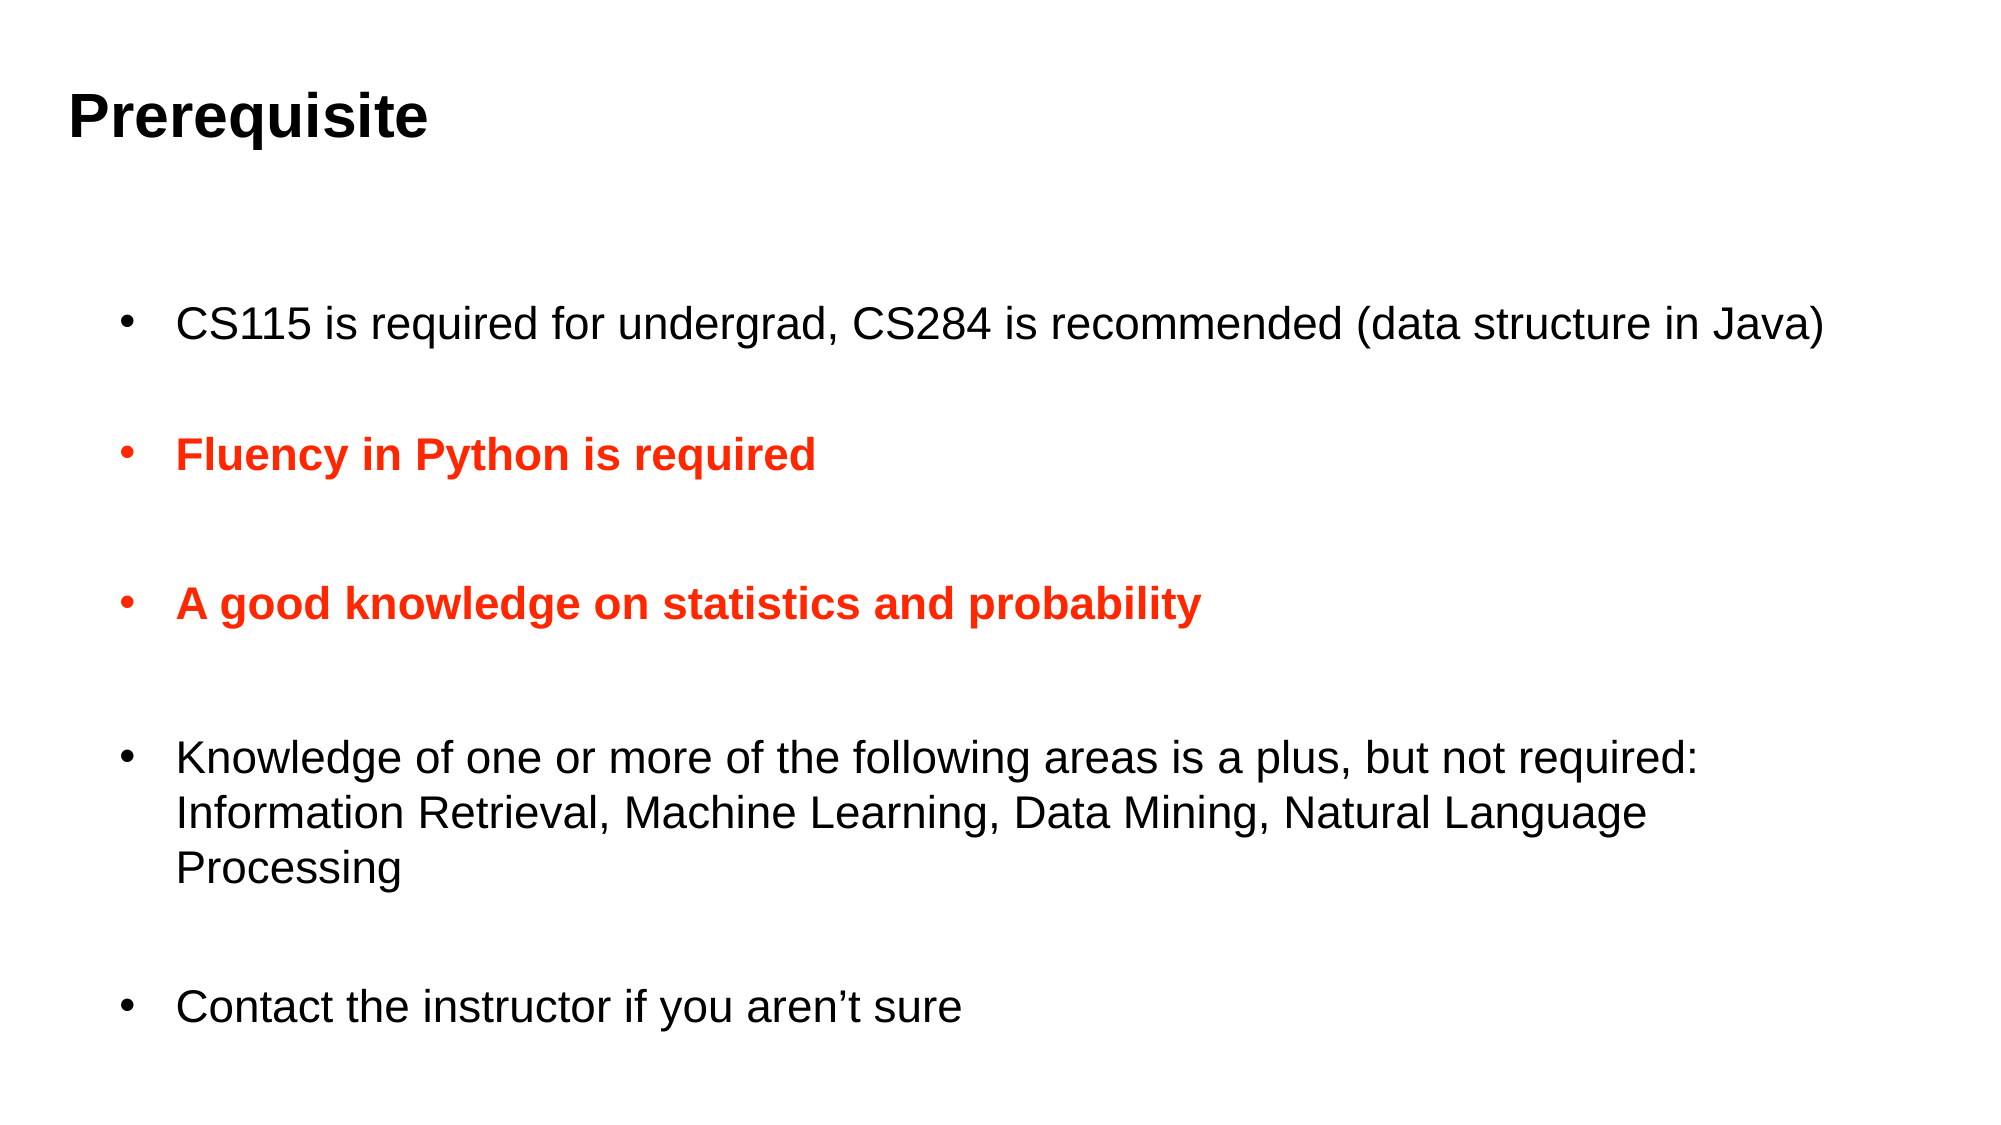

Prerequisite
CS115 is required for undergrad, CS284 is recommended (data structure in Java)

Fluency in Python is required

A good knowledge on statistics and probability

Knowledge of one or more of the following areas is a plus, but not required:  Information Retrieval, Machine Learning, Data Mining, Natural Language Processing

Contact the instructor if you aren’t sure